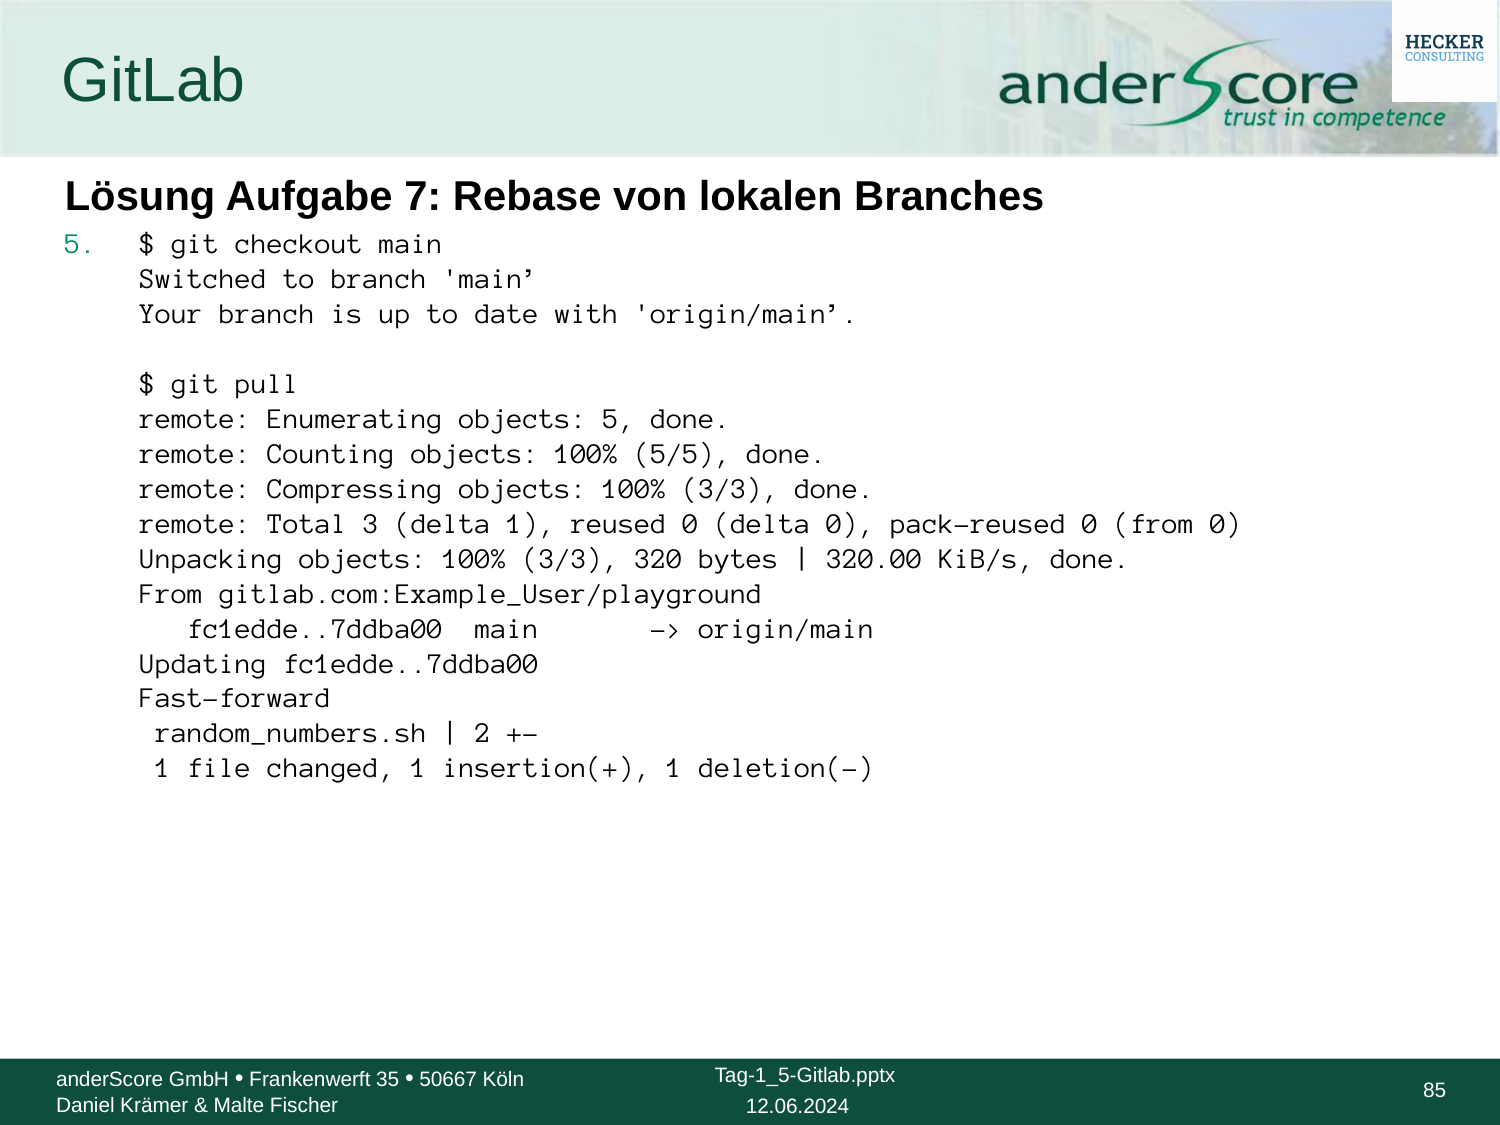

# GitLab
Lösung Aufgabe 7: Rebase von lokalen Branches
$ git checkout main
Switched to branch 'main’
Your branch is up to date with 'origin/main’.
$ git pull
remote: Enumerating objects: 5, done.
remote: Counting objects: 100% (5/5), done.
remote: Compressing objects: 100% (3/3), done.
remote: Total 3 (delta 1), reused 0 (delta 0), pack-reused 0 (from 0)
Unpacking objects: 100% (3/3), 320 bytes | 320.00 KiB/s, done.
From gitlab.com:Example_User/playground
   fc1edde..7ddba00  main       -> origin/main
Updating fc1edde..7ddba00
Fast-forward
 random_numbers.sh | 2 +-
 1 file changed, 1 insertion(+), 1 deletion(-)